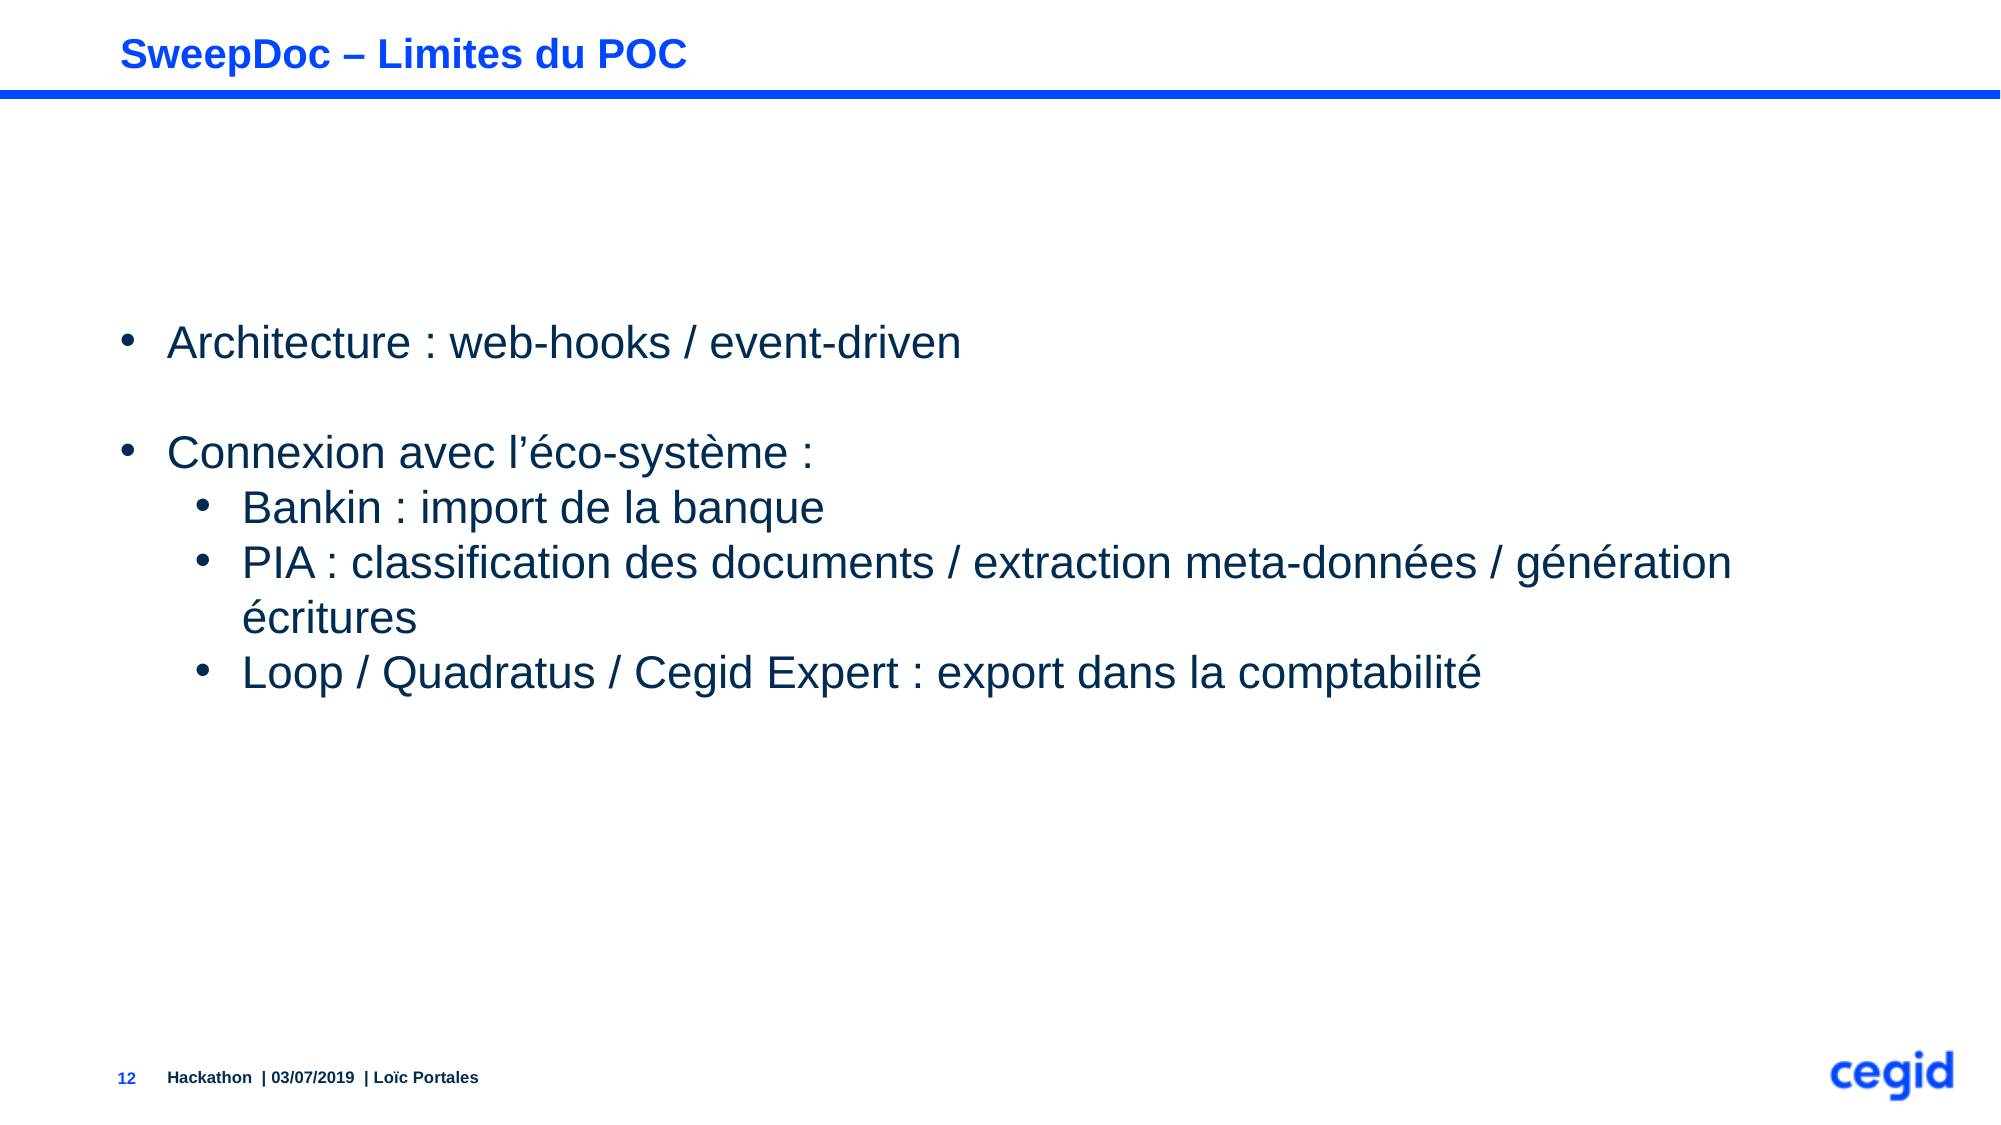

# SweepDoc – Limites du POC
Architecture : web-hooks / event-driven

Connexion avec l’éco-système :
Bankin : import de la banque
PIA : classification des documents / extraction meta-données / génération écritures
Loop / Quadratus / Cegid Expert : export dans la comptabilité
Hackathon  | 03/07/2019  | Loïc Portales
12